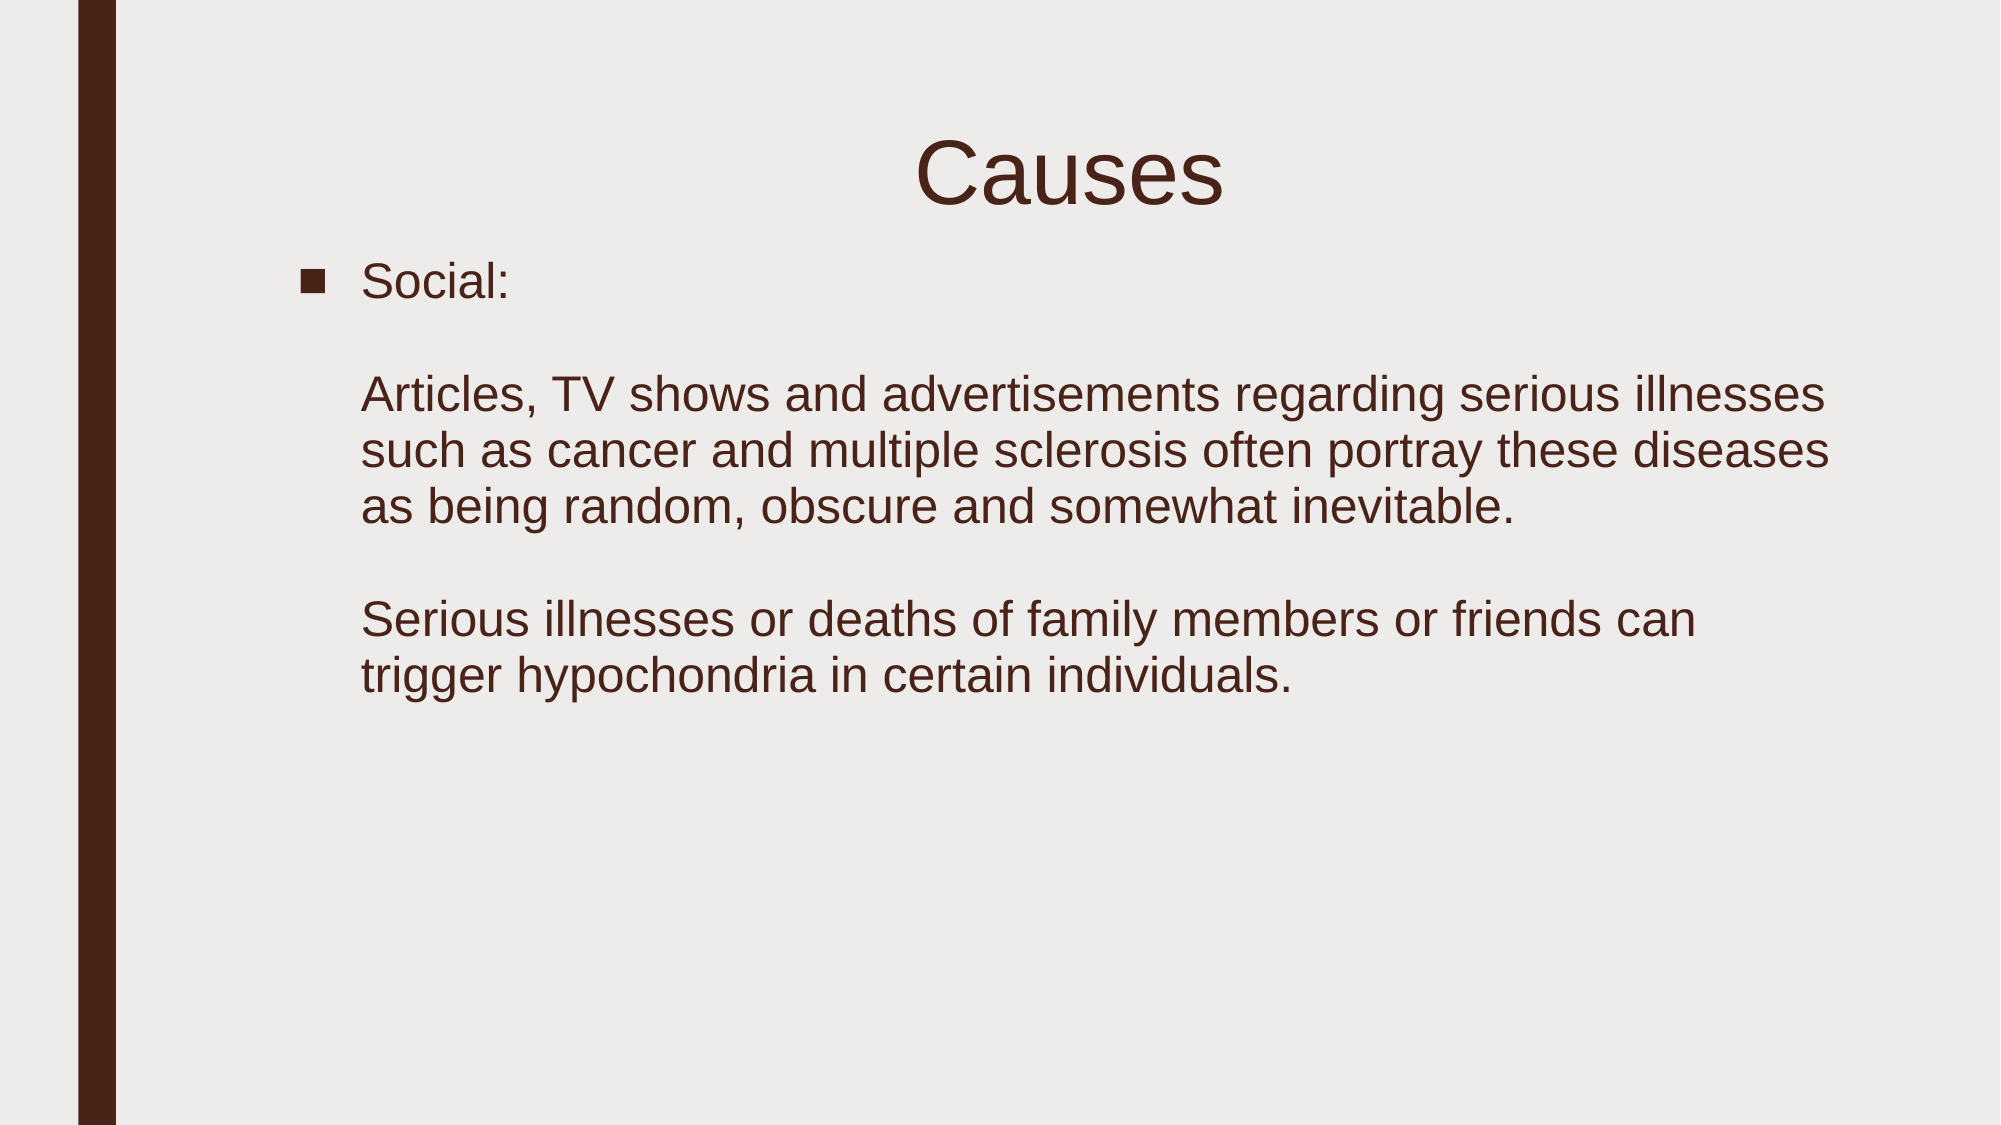

# Causes
Social:

Articles, TV shows and advertisements regarding serious illnesses such as cancer and multiple sclerosis often portray these diseases as being random, obscure and somewhat inevitable.

Serious illnesses or deaths of family members or friends can trigger hypochondria in certain individuals.